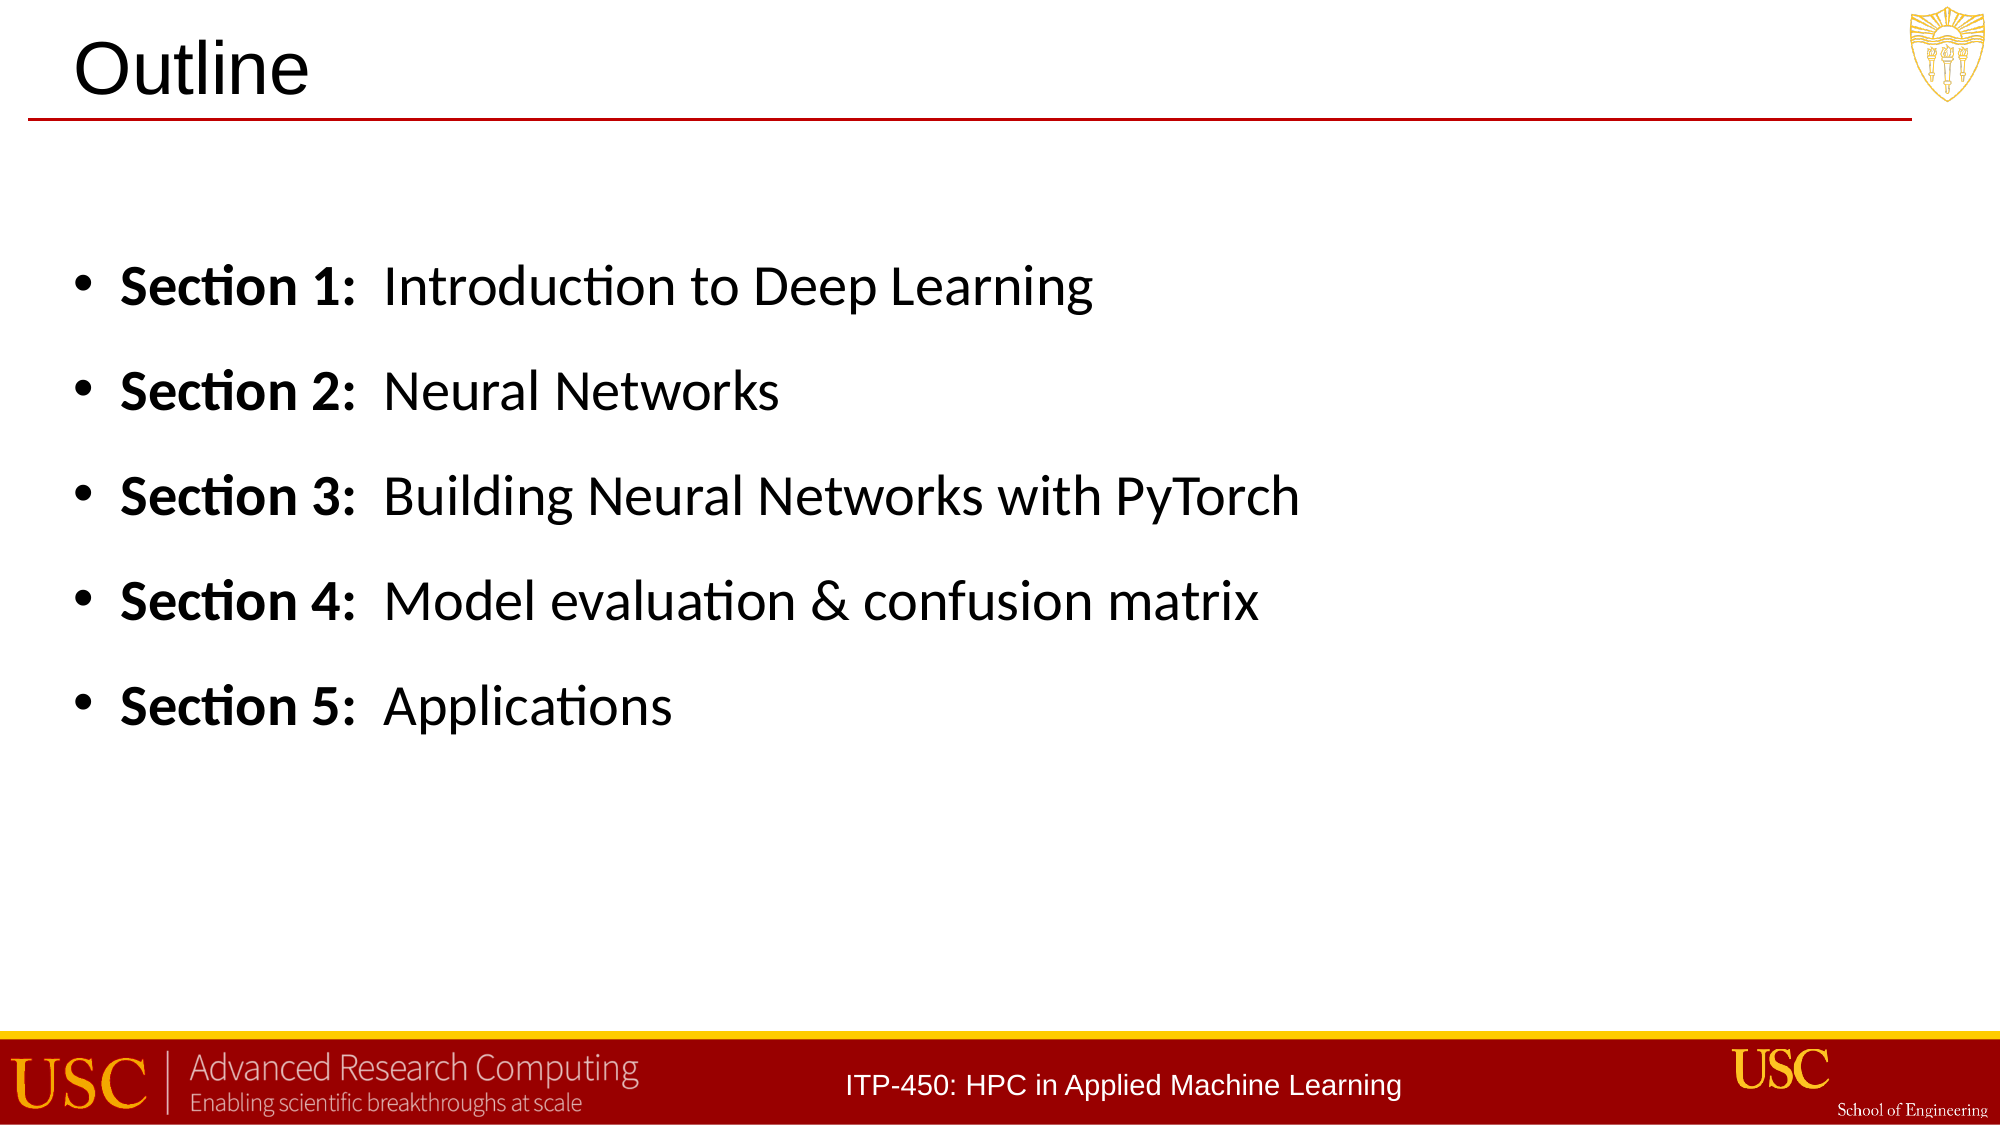

Outline

Section 1:  Introduction to Deep Learning
Section 2:  Neural Networks
Section 3:  Building Neural Networks with PyTorch
Section 4:  Model evaluation & confusion matrix
Section 5:  Applications